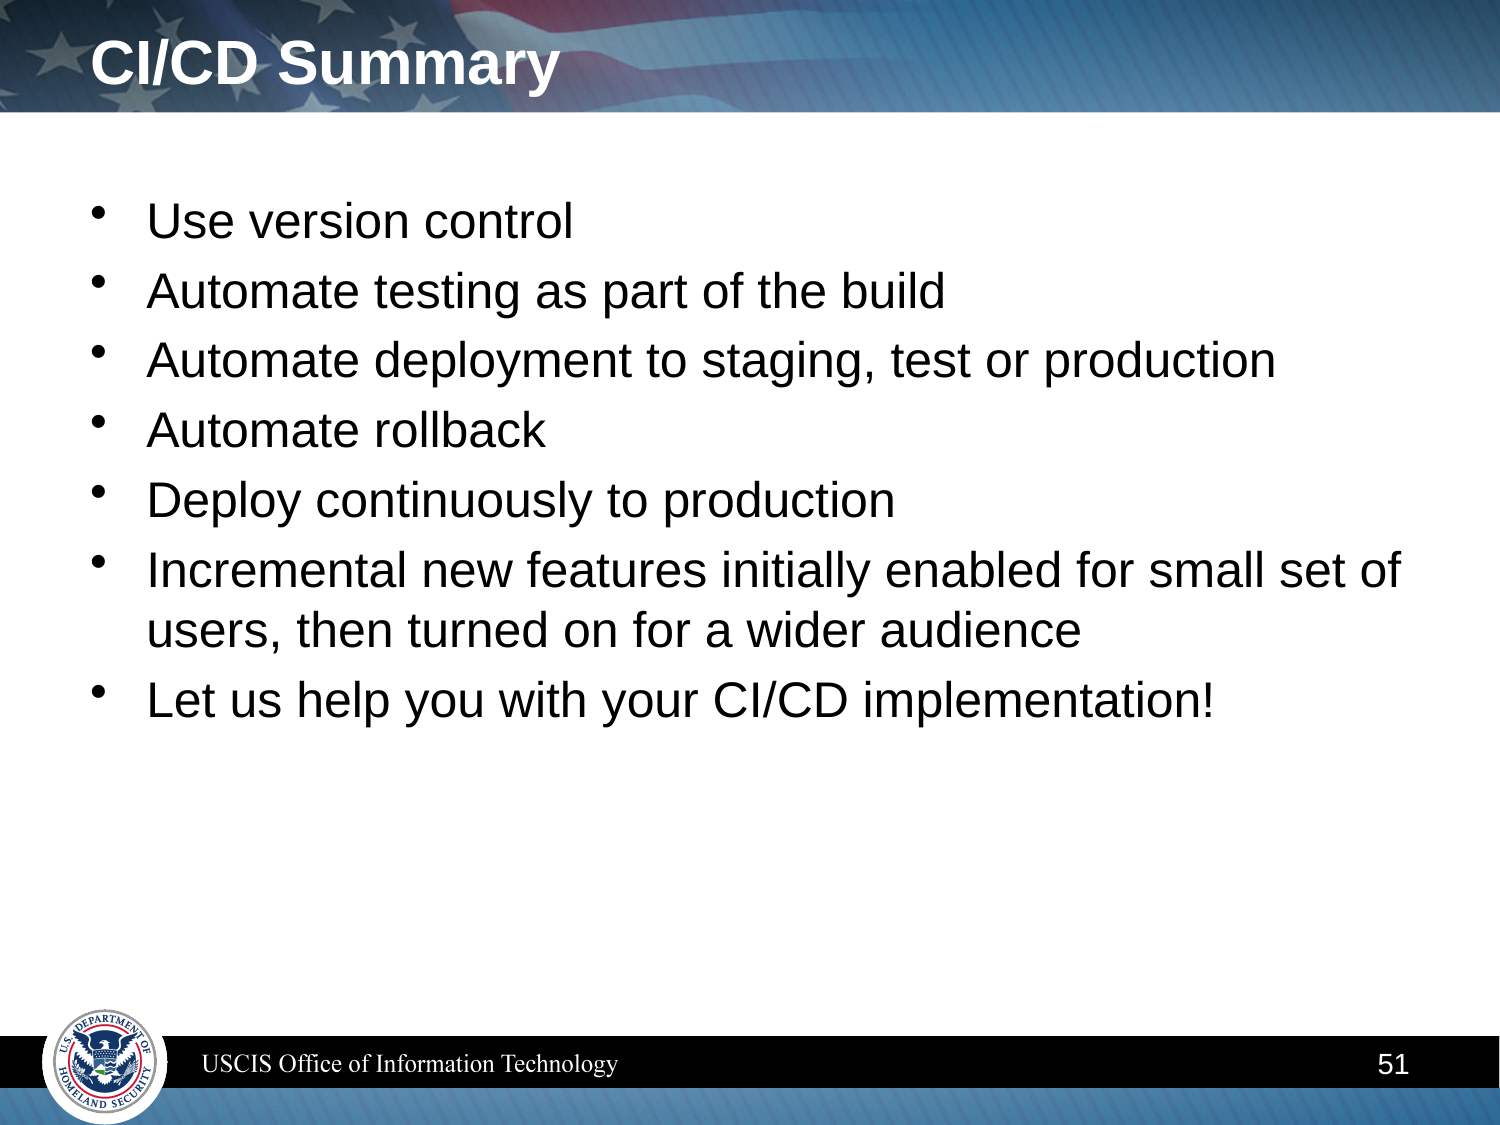

# CI/CD Summary
Use version control
Automate testing as part of the build
Automate deployment to staging, test or production
Automate rollback
Deploy continuously to production
Incremental new features initially enabled for small set of users, then turned on for a wider audience
Let us help you with your CI/CD implementation!

51